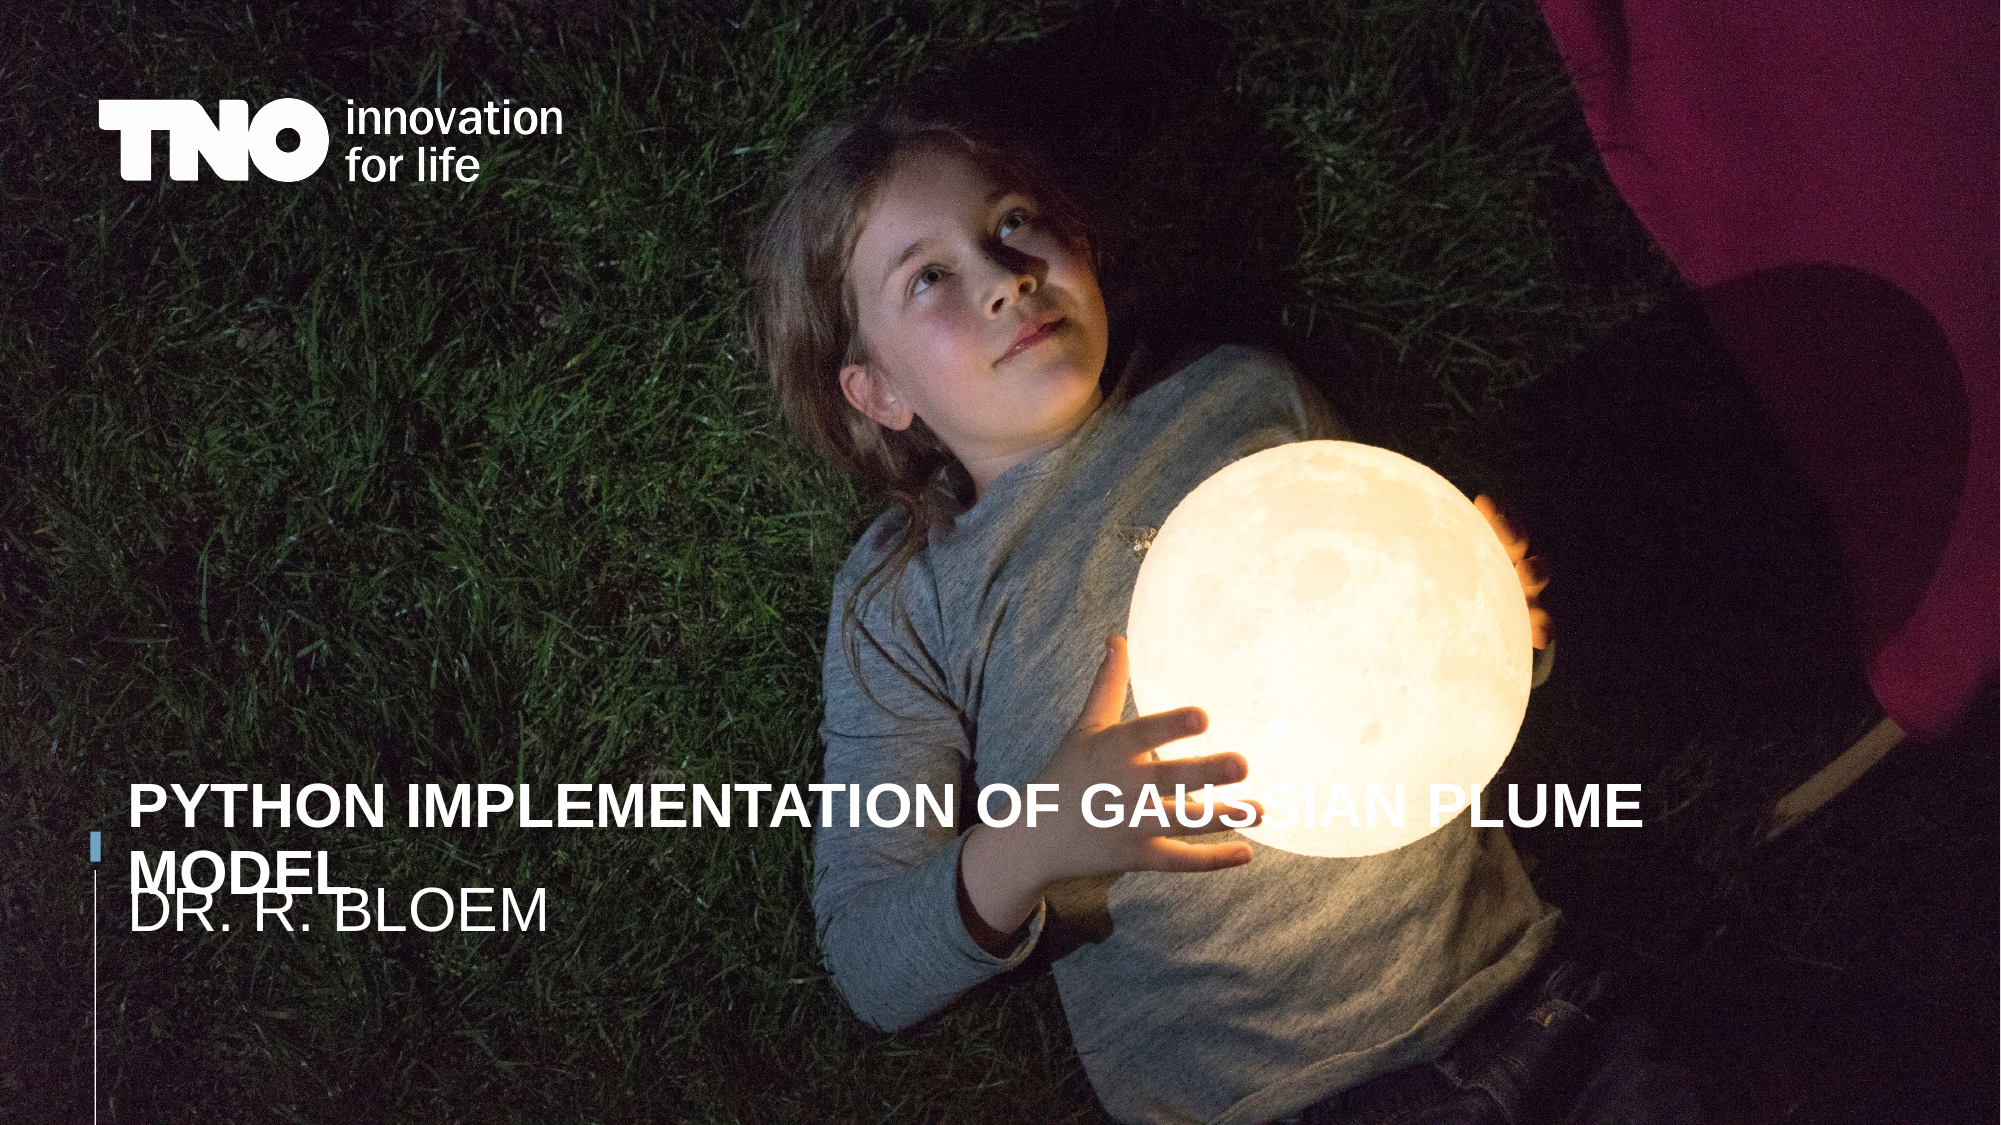

# Python implementation of Gaussian Plume model

Dr. R. Bloem